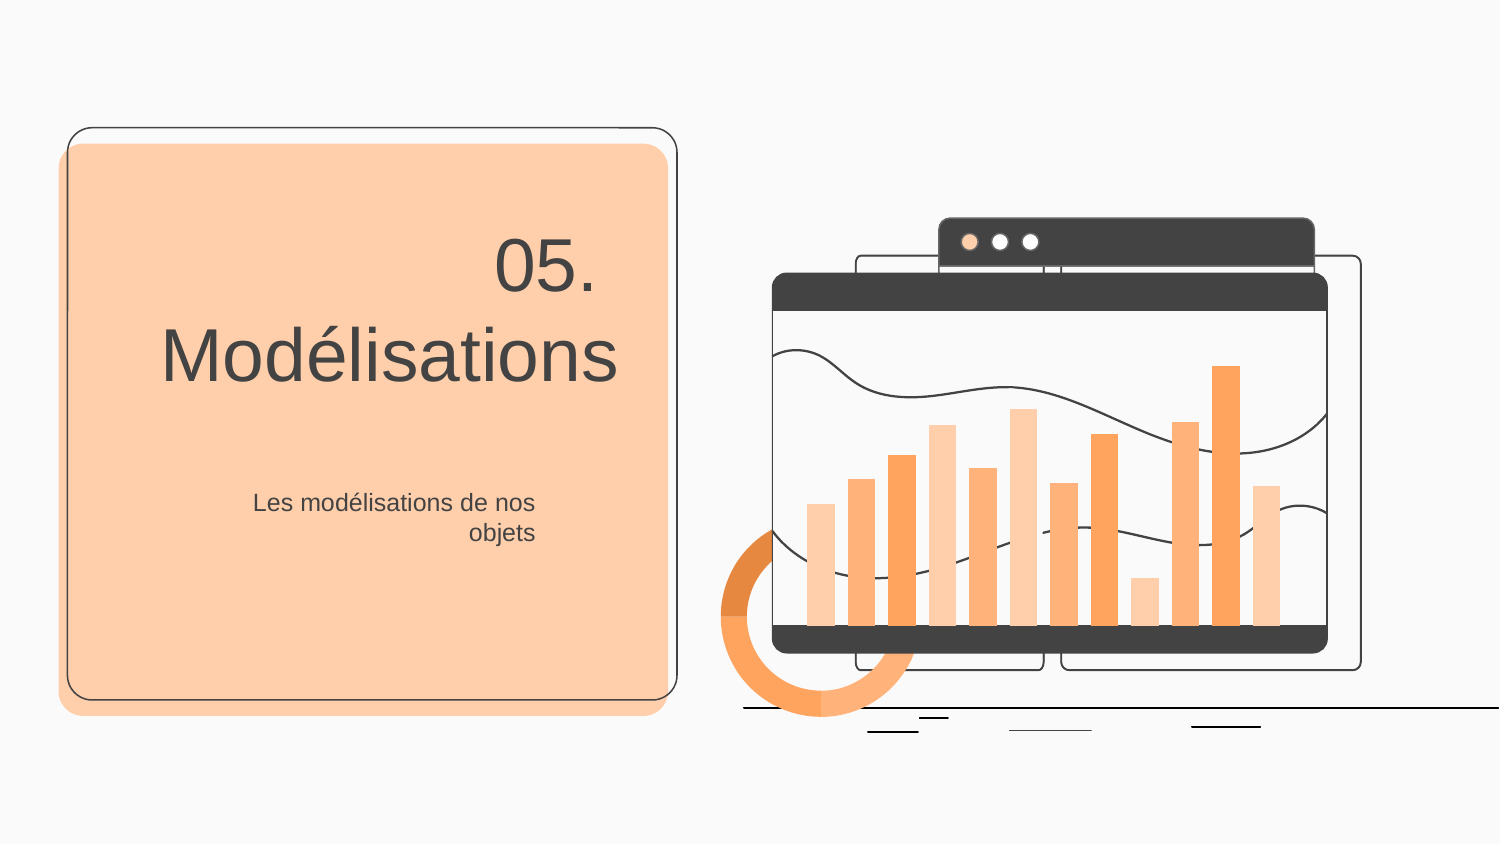

# 05. Modélisations

Les modélisations de nos objets